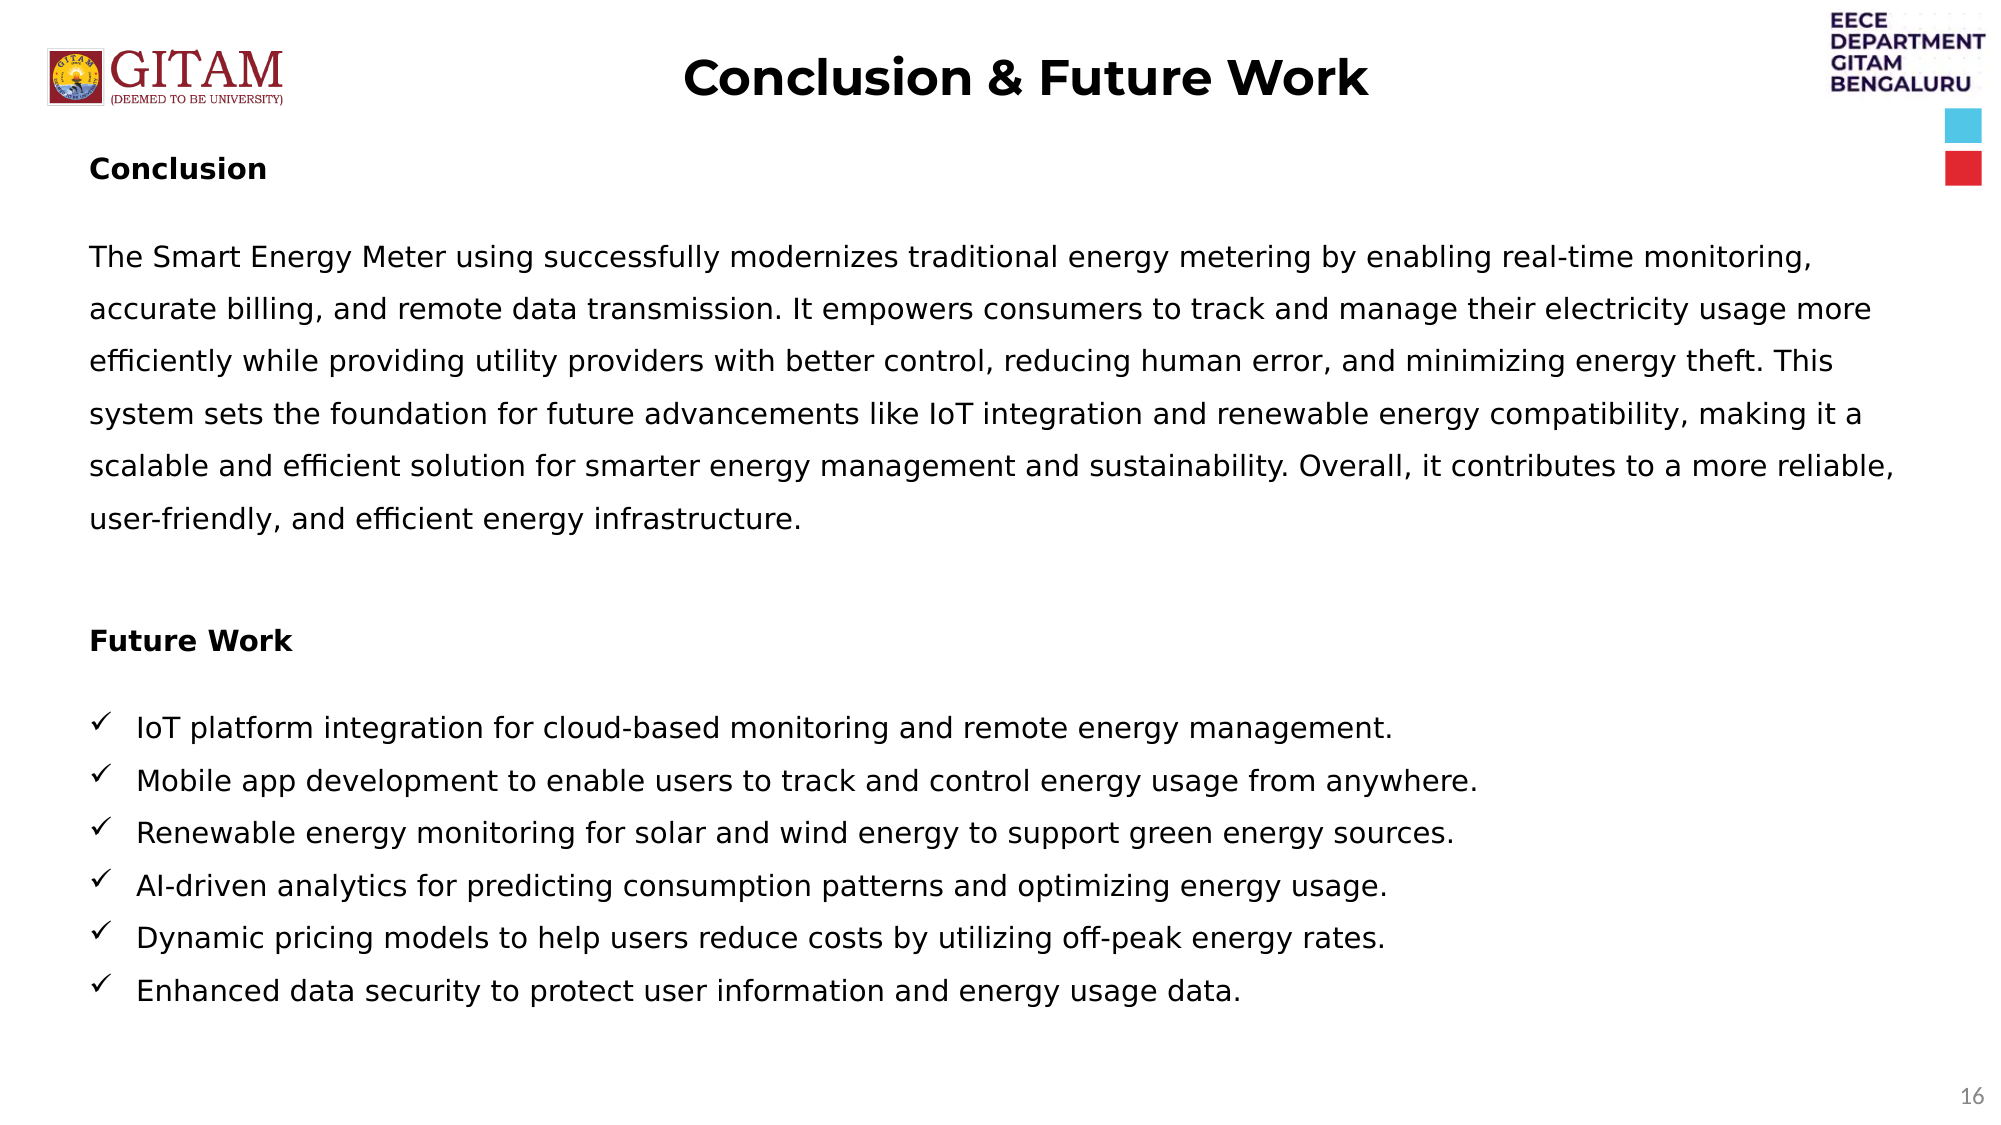

Conclusion & Future Work
Conclusion

The Smart Energy Meter using successfully modernizes traditional energy metering by enabling real-time monitoring, accurate billing, and remote data transmission. It empowers consumers to track and manage their electricity usage more efficiently while providing utility providers with better control, reducing human error, and minimizing energy theft. This system sets the foundation for future advancements like IoT integration and renewable energy compatibility, making it a scalable and efficient solution for smarter energy management and sustainability. Overall, it contributes to a more reliable, user-friendly, and efficient energy infrastructure.

Future Work

IoT platform integration for cloud-based monitoring and remote energy management.
Mobile app development to enable users to track and control energy usage from anywhere.
Renewable energy monitoring for solar and wind energy to support green energy sources.
AI-driven analytics for predicting consumption patterns and optimizing energy usage.
Dynamic pricing models to help users reduce costs by utilizing off-peak energy rates.
Enhanced data security to protect user information and energy usage data.
16